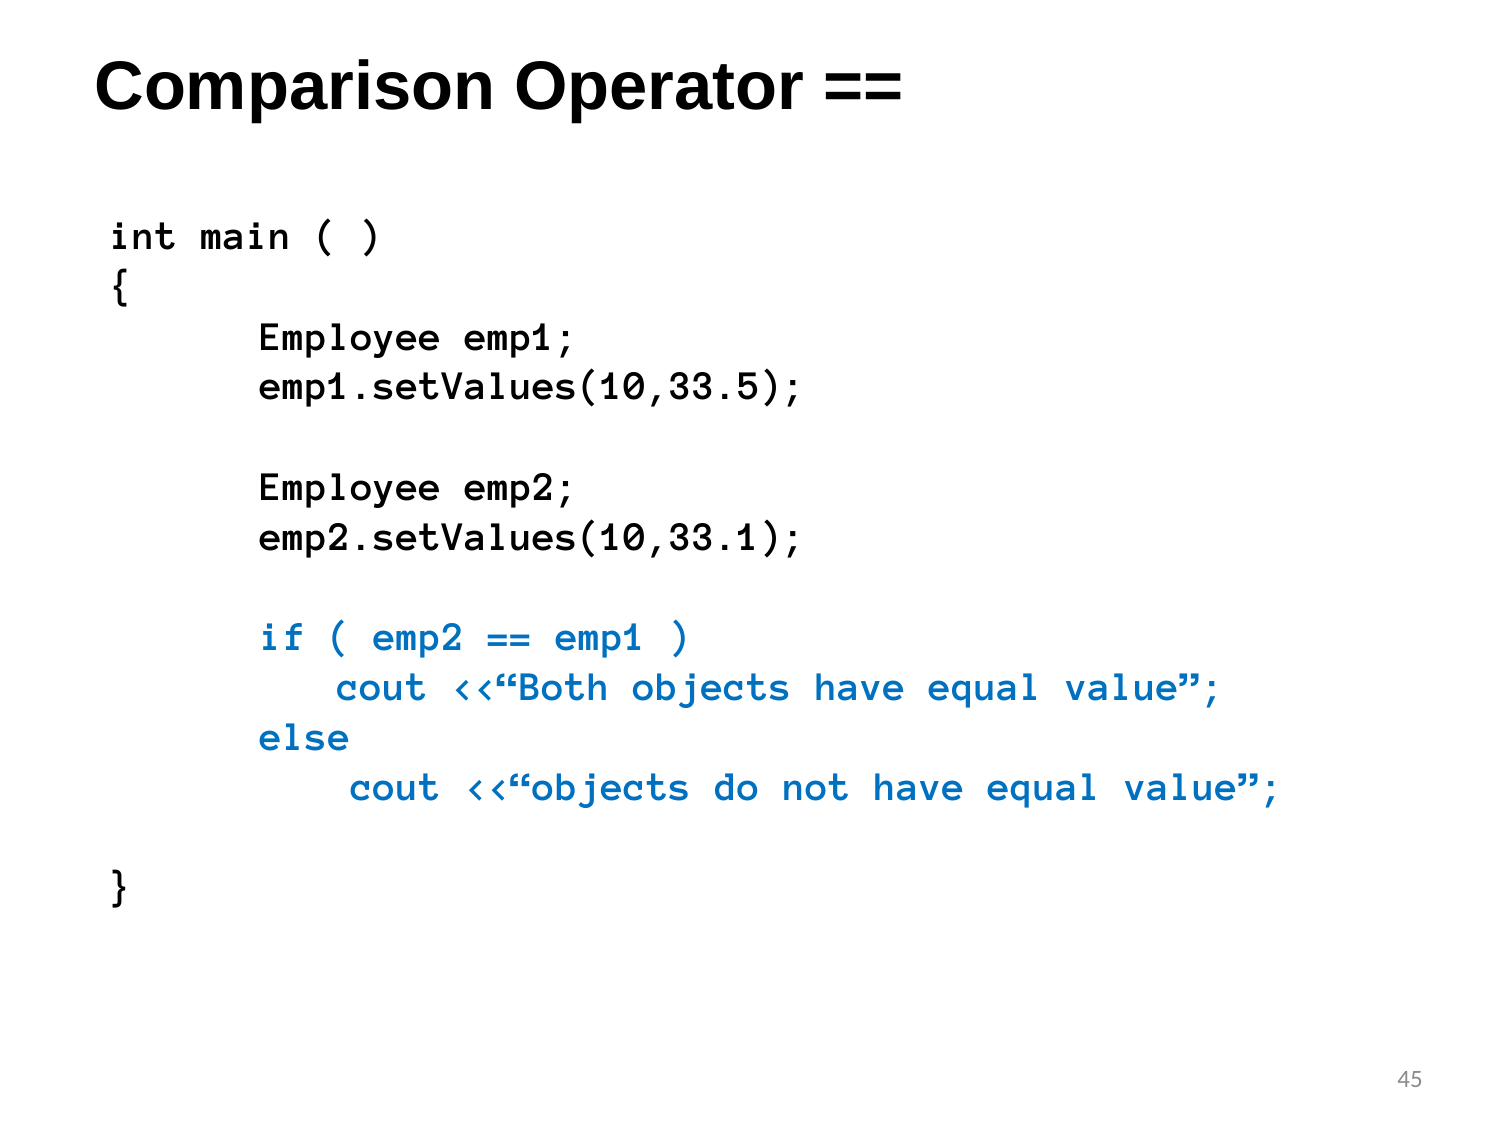

# Comparison Operator ==
int main ( )
{
	Employee emp1;
	emp1.setValues(10,33.5);

	Employee emp2;
	emp2.setValues(10,33.1);

	if ( emp2 == emp1 )
          cout <<“Both objects have equal value”;
	else
	    cout <<“objects do not have equal value”;

}

45